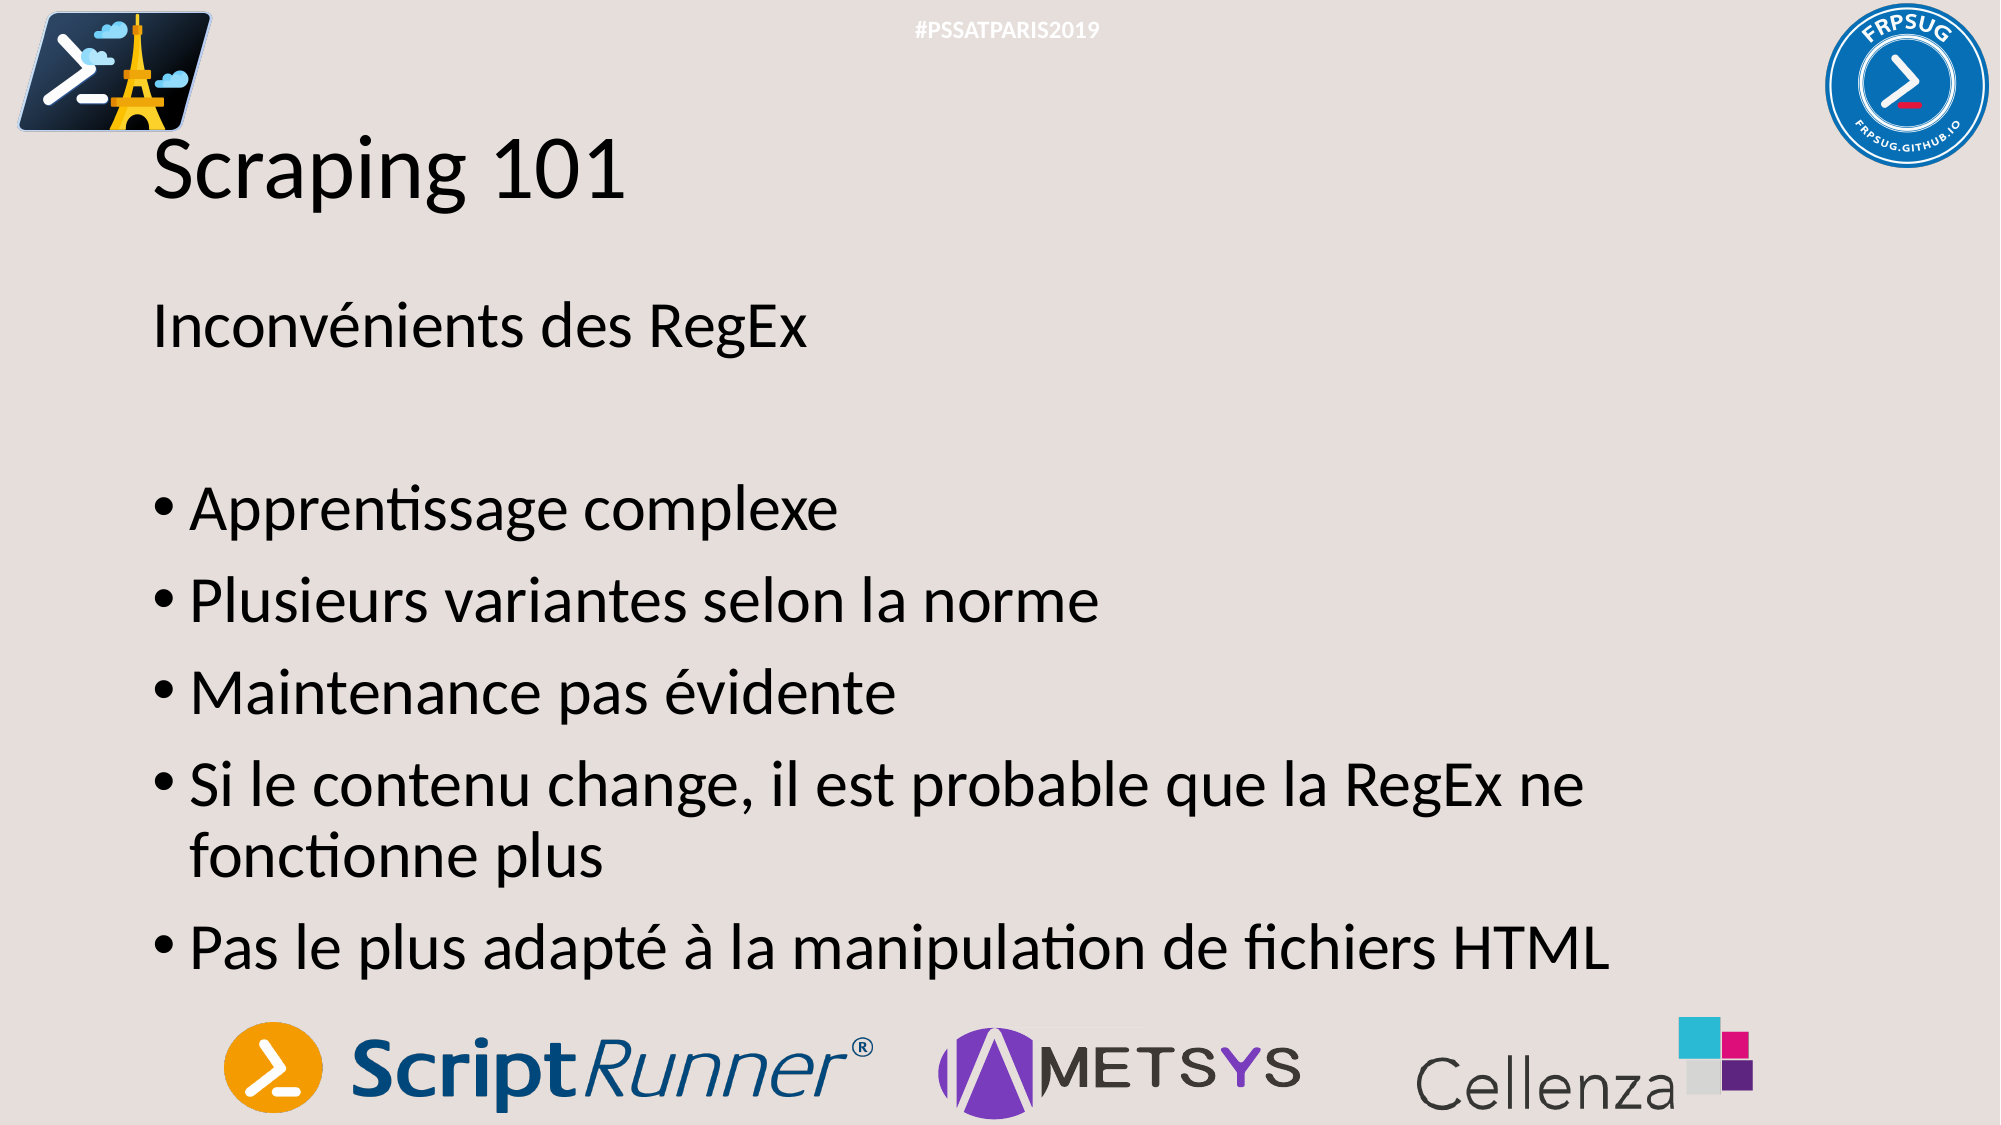

#PSSATPARIS2019
# Scraping 101
Inconvénients des RegEx

Apprentissage complexe
Plusieurs variantes selon la norme
Maintenance pas évidente
Si le contenu change, il est probable que la RegEx ne fonctionne plus
Pas le plus adapté à la manipulation de fichiers HTML